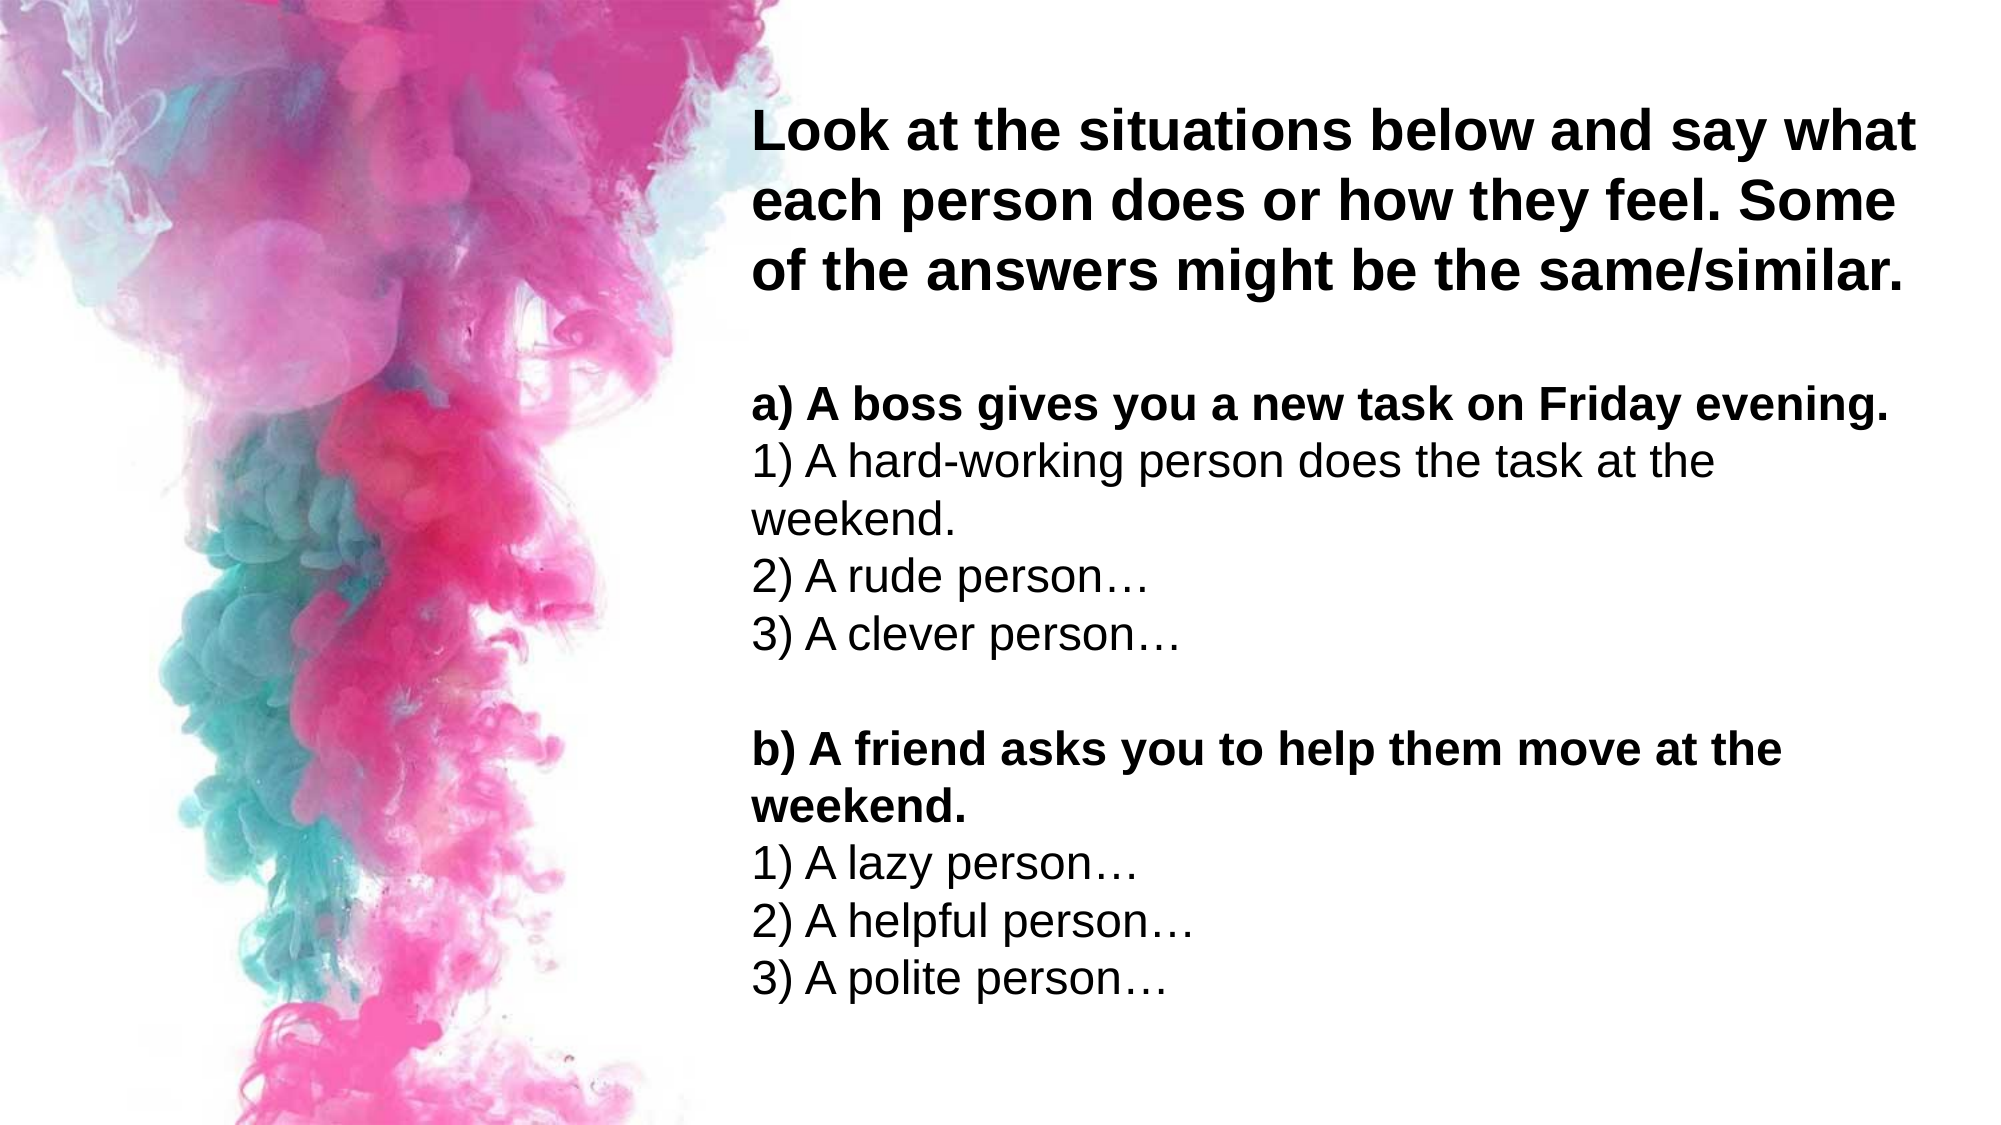

Look at the situations below and say what each person does or how they feel. Some of the answers might be the same/similar.

a) A boss gives you a new task on Friday evening.
1) A hard-working person does the task at the weekend.
2) A rude person…
3) A clever person…

b) A friend asks you to help them move at the weekend.
1) A lazy person…
2) A helpful person…
3) A polite person…